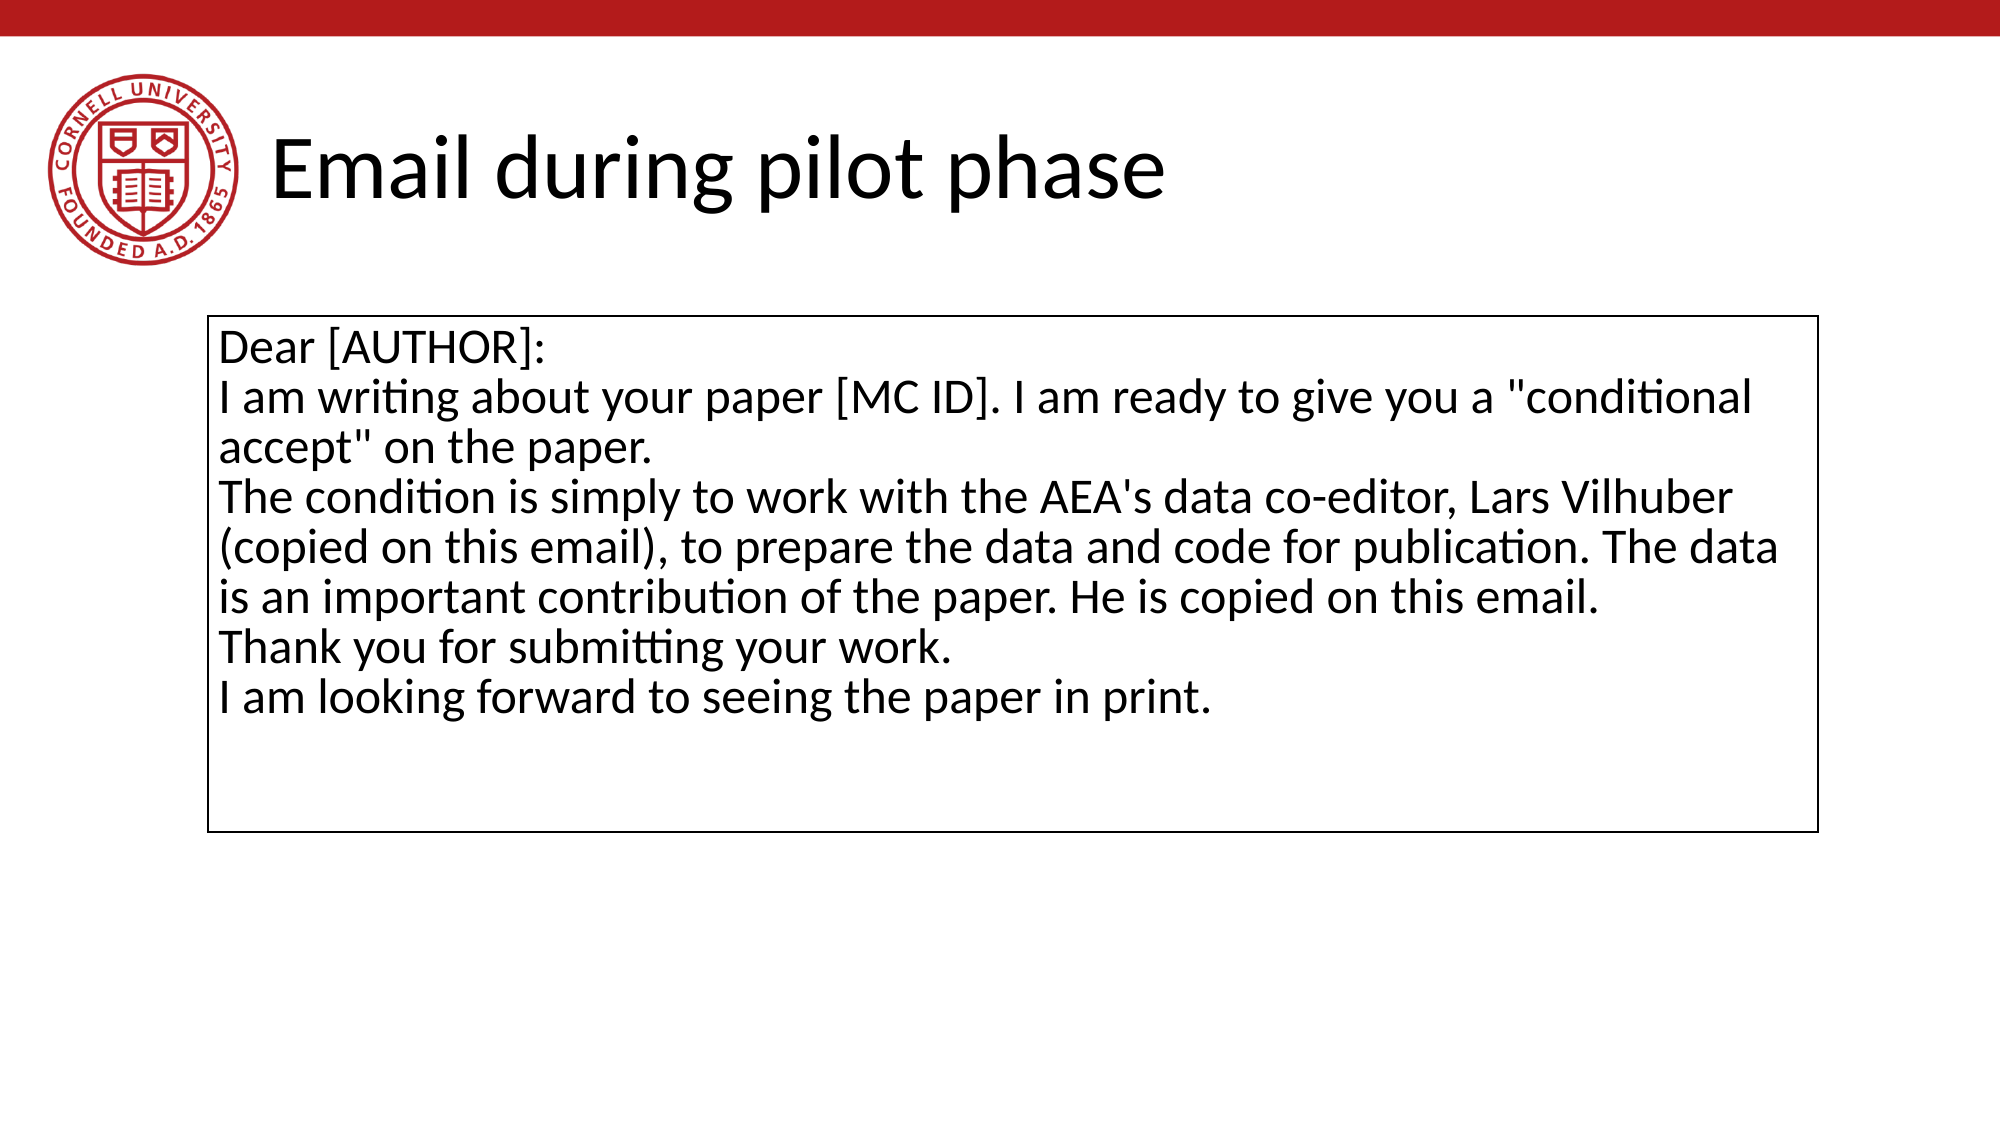

# Email during pilot phase
| Dear [AUTHOR]: I am writing about your paper [MC ID]. I am ready to give you a "conditional accept" on the paper. The condition is simply to work with the AEA's data co-editor, Lars Vilhuber (copied on this email), to prepare the data and code for publication. The data is an important contribution of the paper. He is copied on this email. Thank you for submitting your work. I am looking forward to seeing the paper in print. |
| --- |